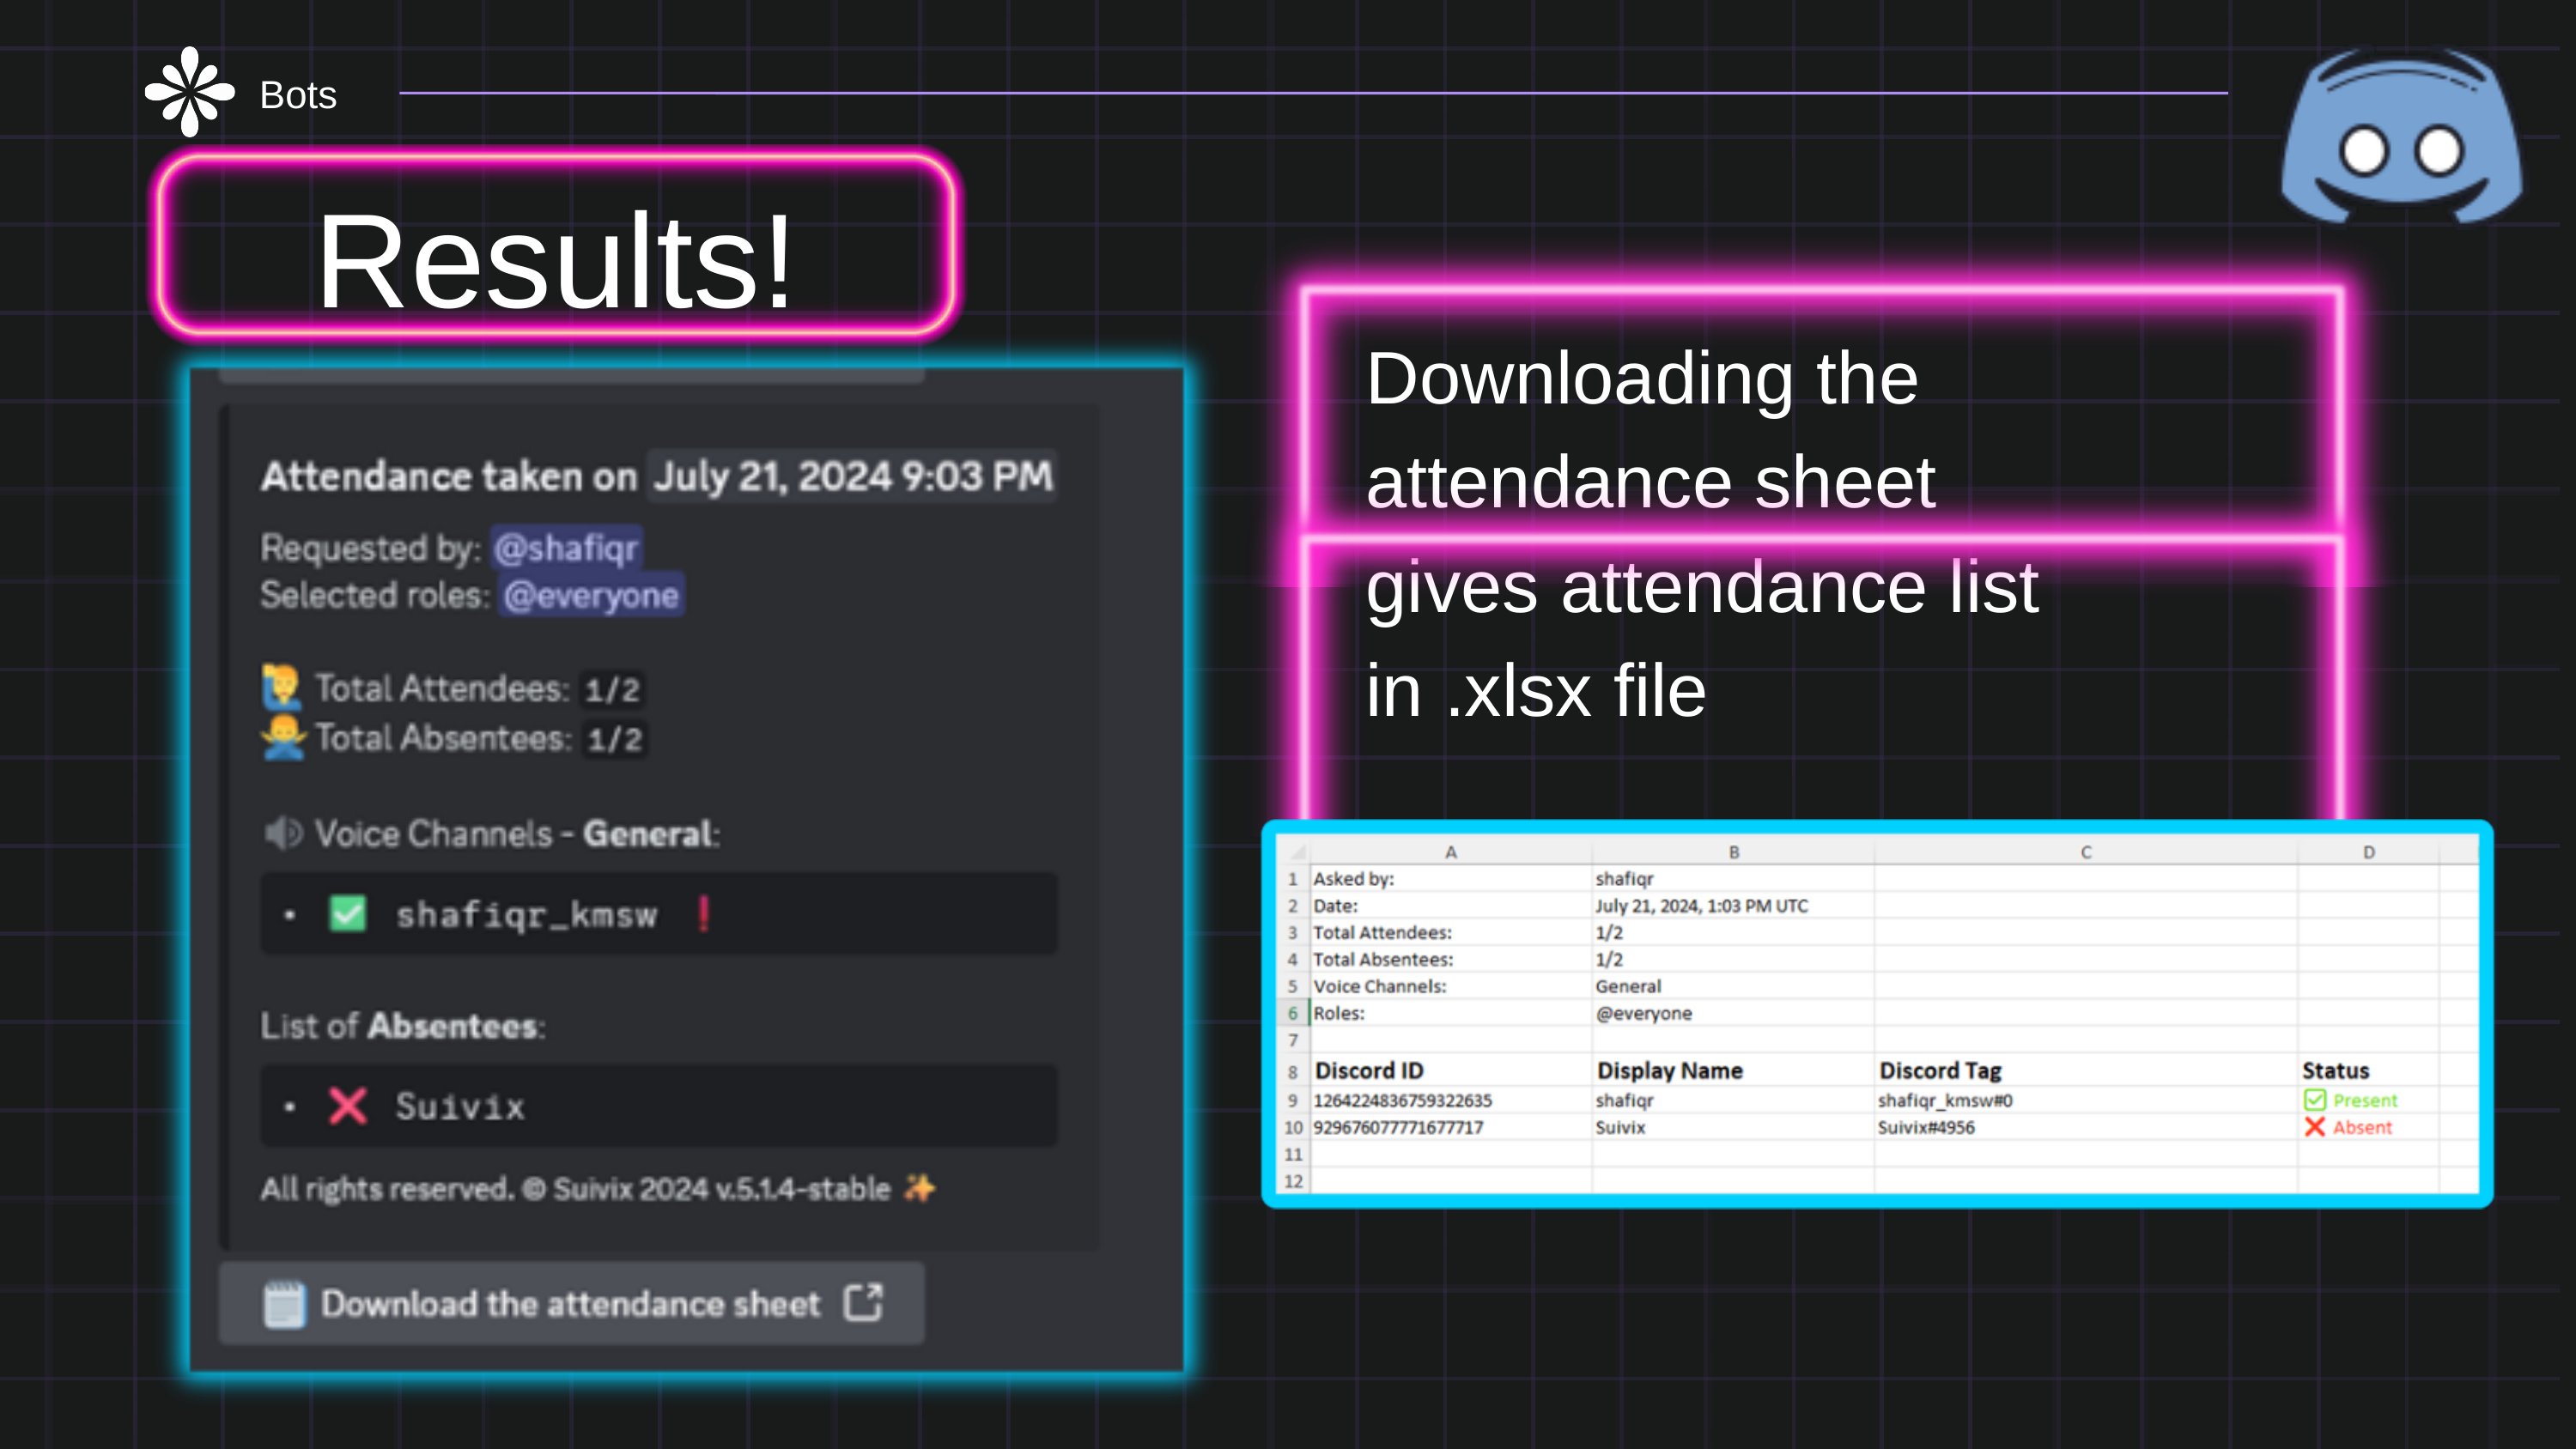

Bots

Results!

Downloading the attendance sheet gives attendance list in .xlsx file